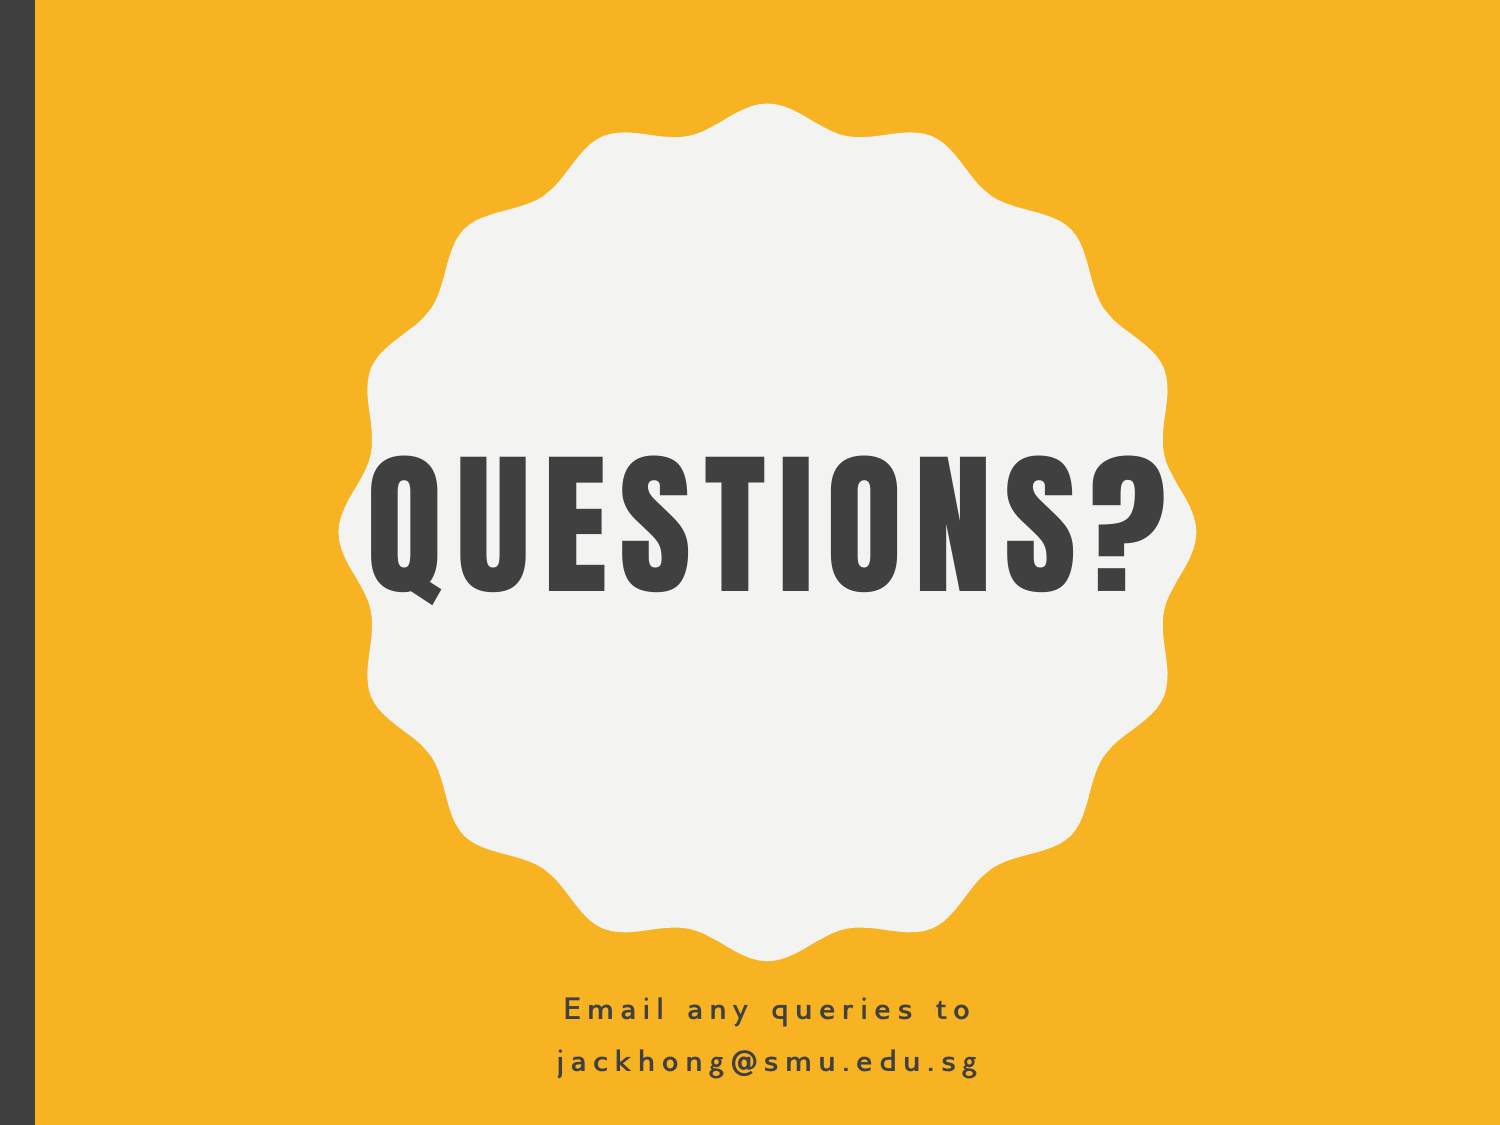

# Questions?
Email any queries to
jackhong@smu.edu.sg